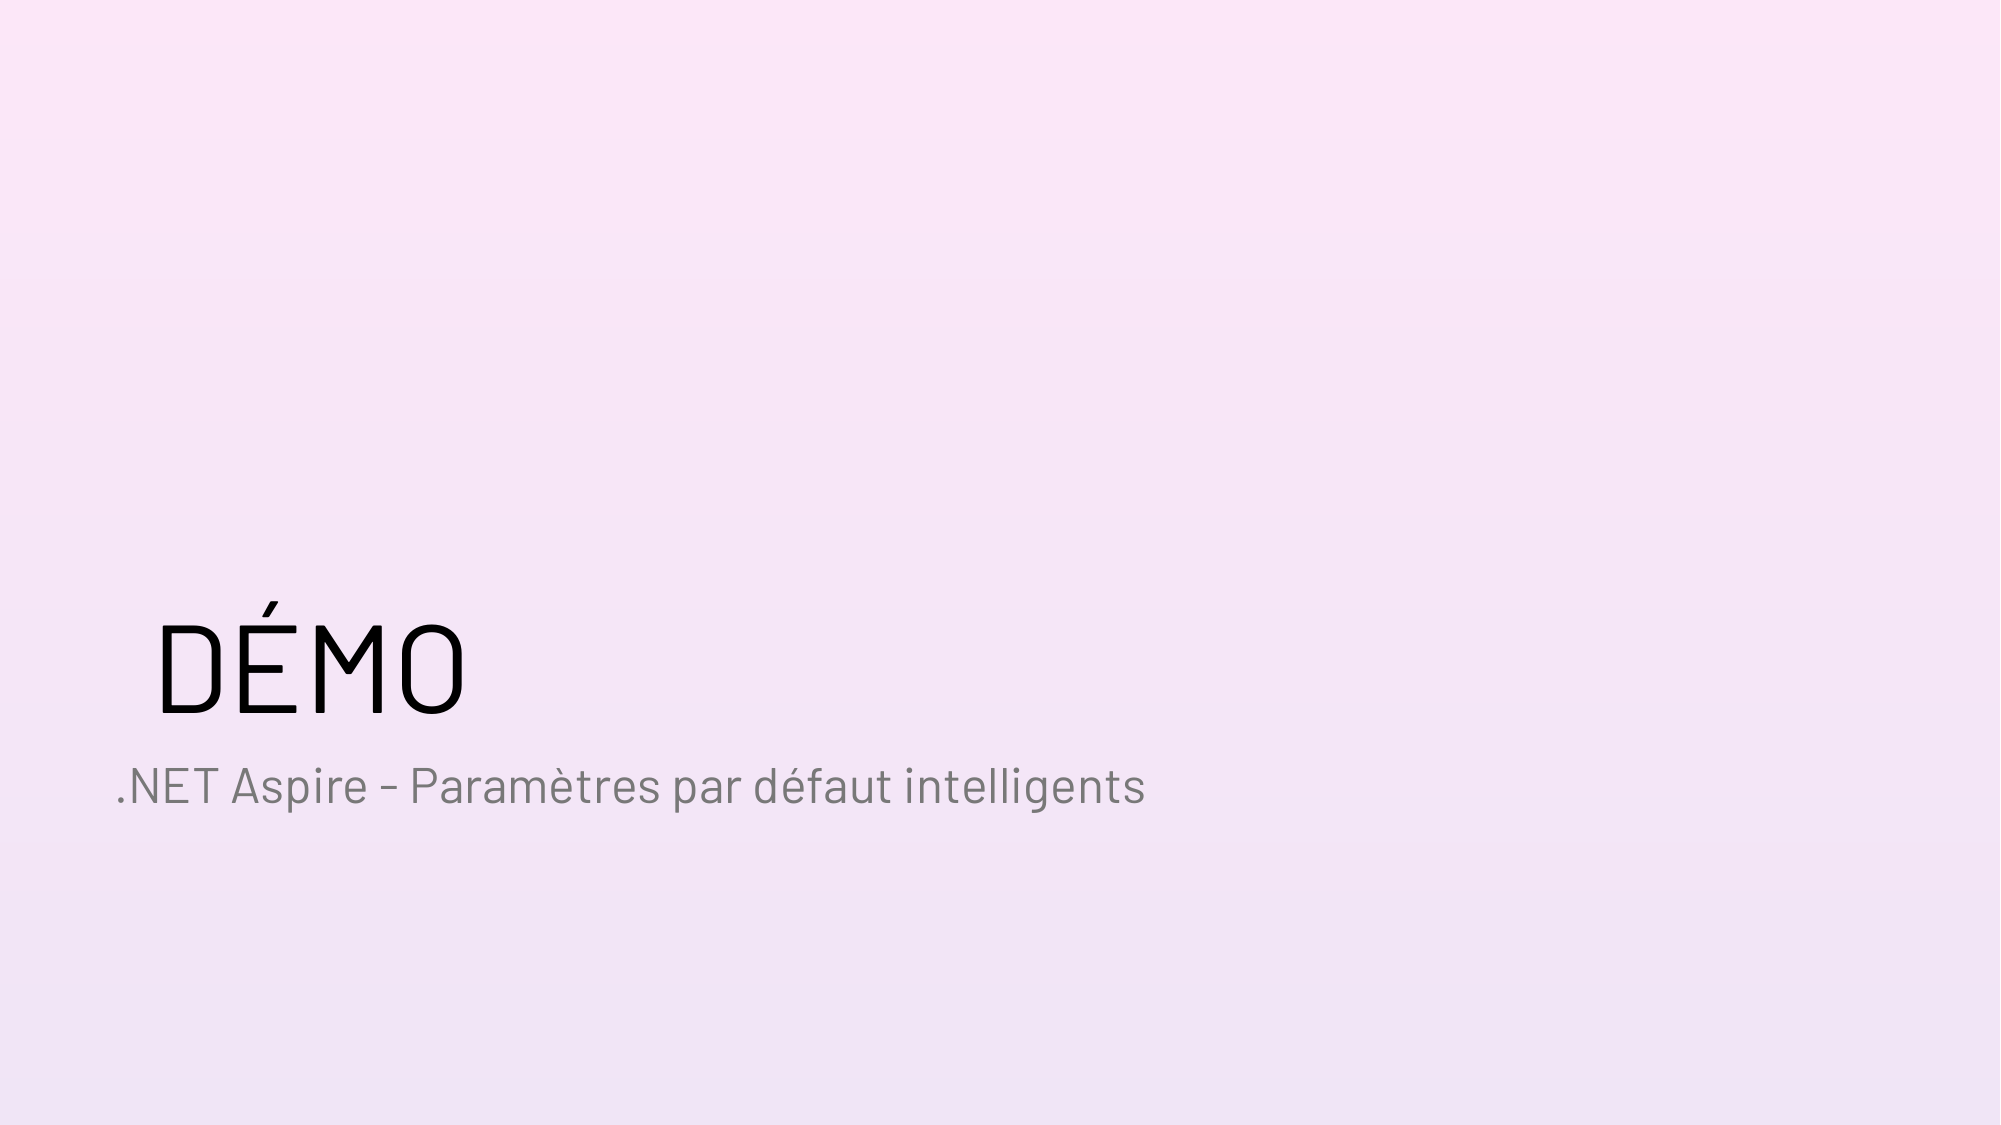

# DÉMO
.NET Aspire - Paramètres par défaut intelligents